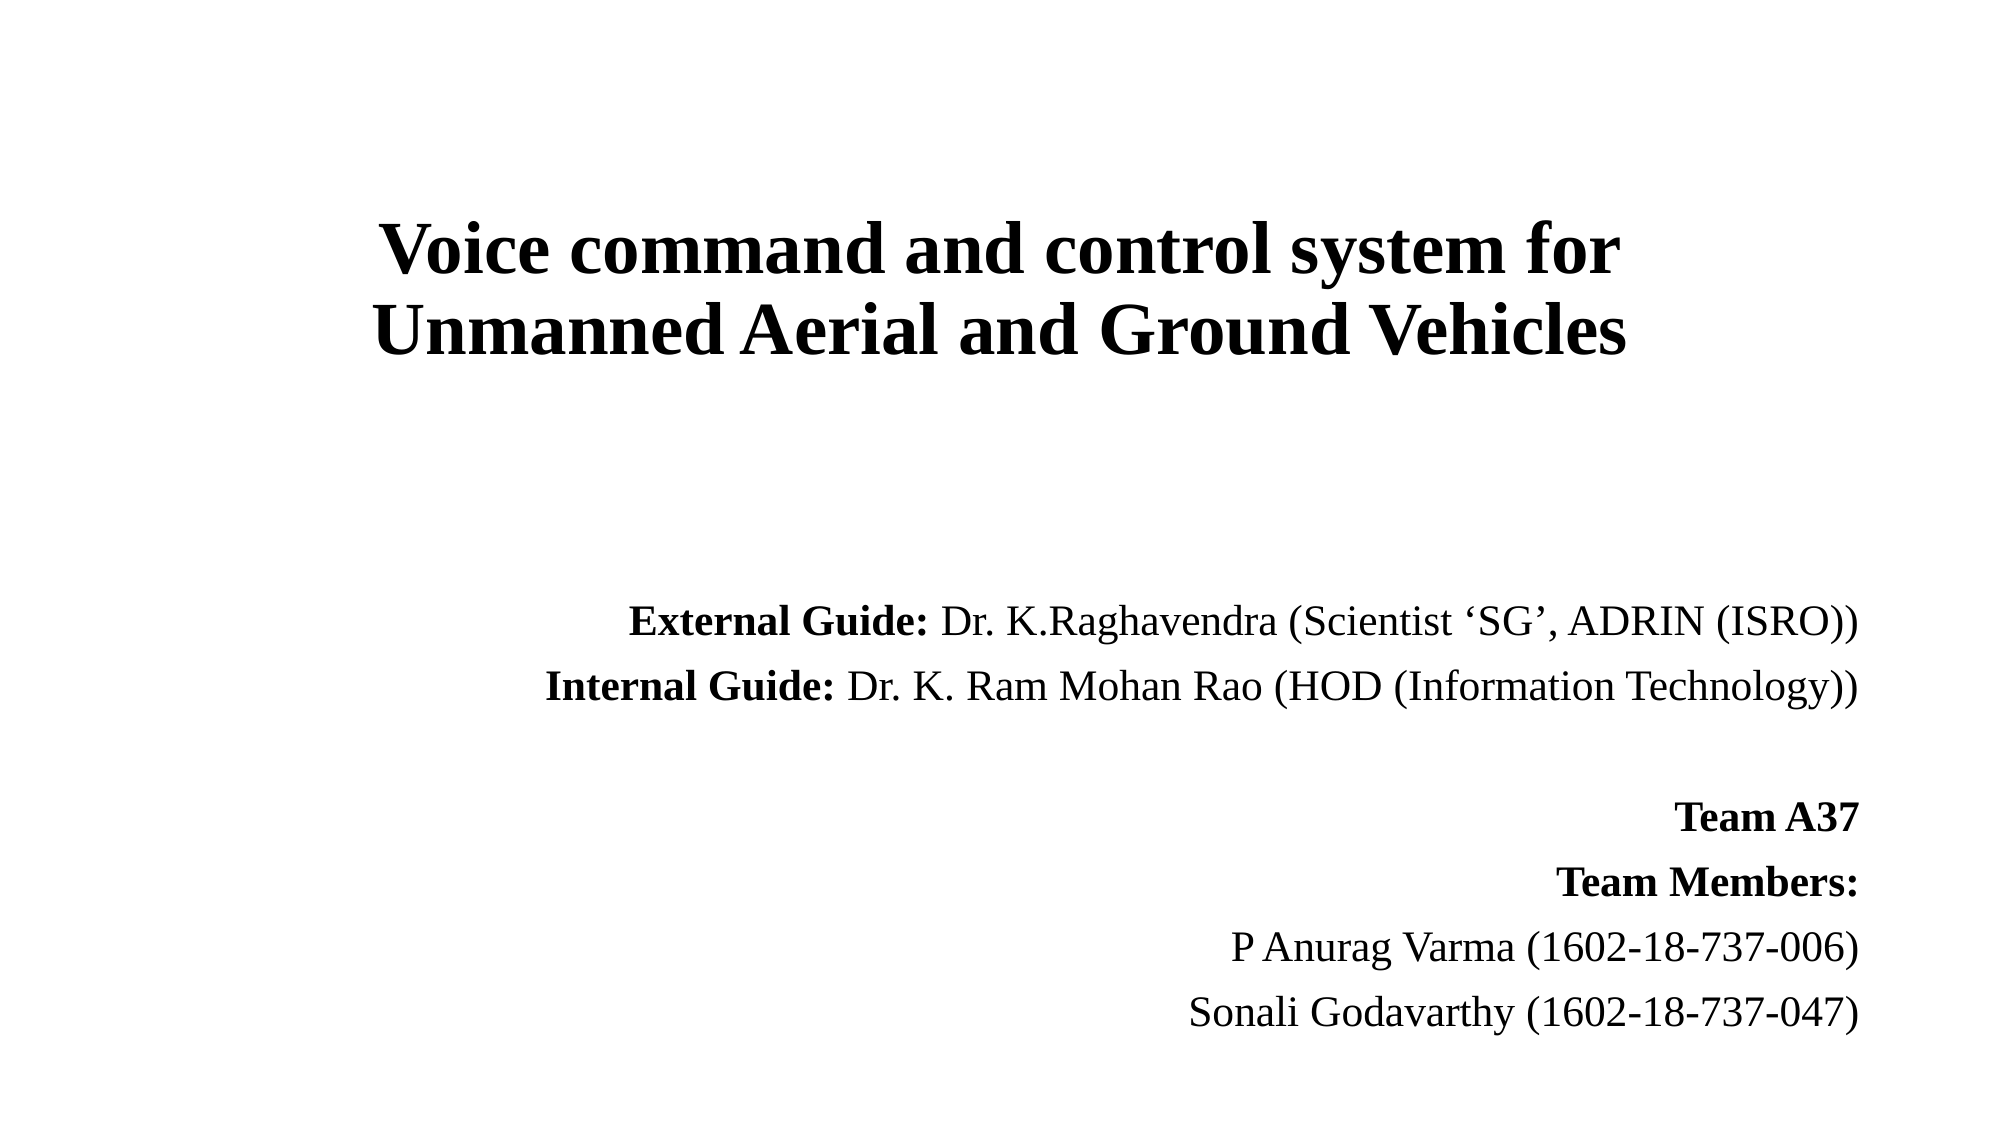

# Voice command and control system for Unmanned Aerial and Ground Vehicles
External Guide: Dr. K.Raghavendra (Scientist ‘SG’, ADRIN (ISRO))
Internal Guide: Dr. K. Ram Mohan Rao (HOD (Information Technology))

Team A37
Team Members:
P Anurag Varma (1602-18-737-006)
Sonali Godavarthy (1602-18-737-047)